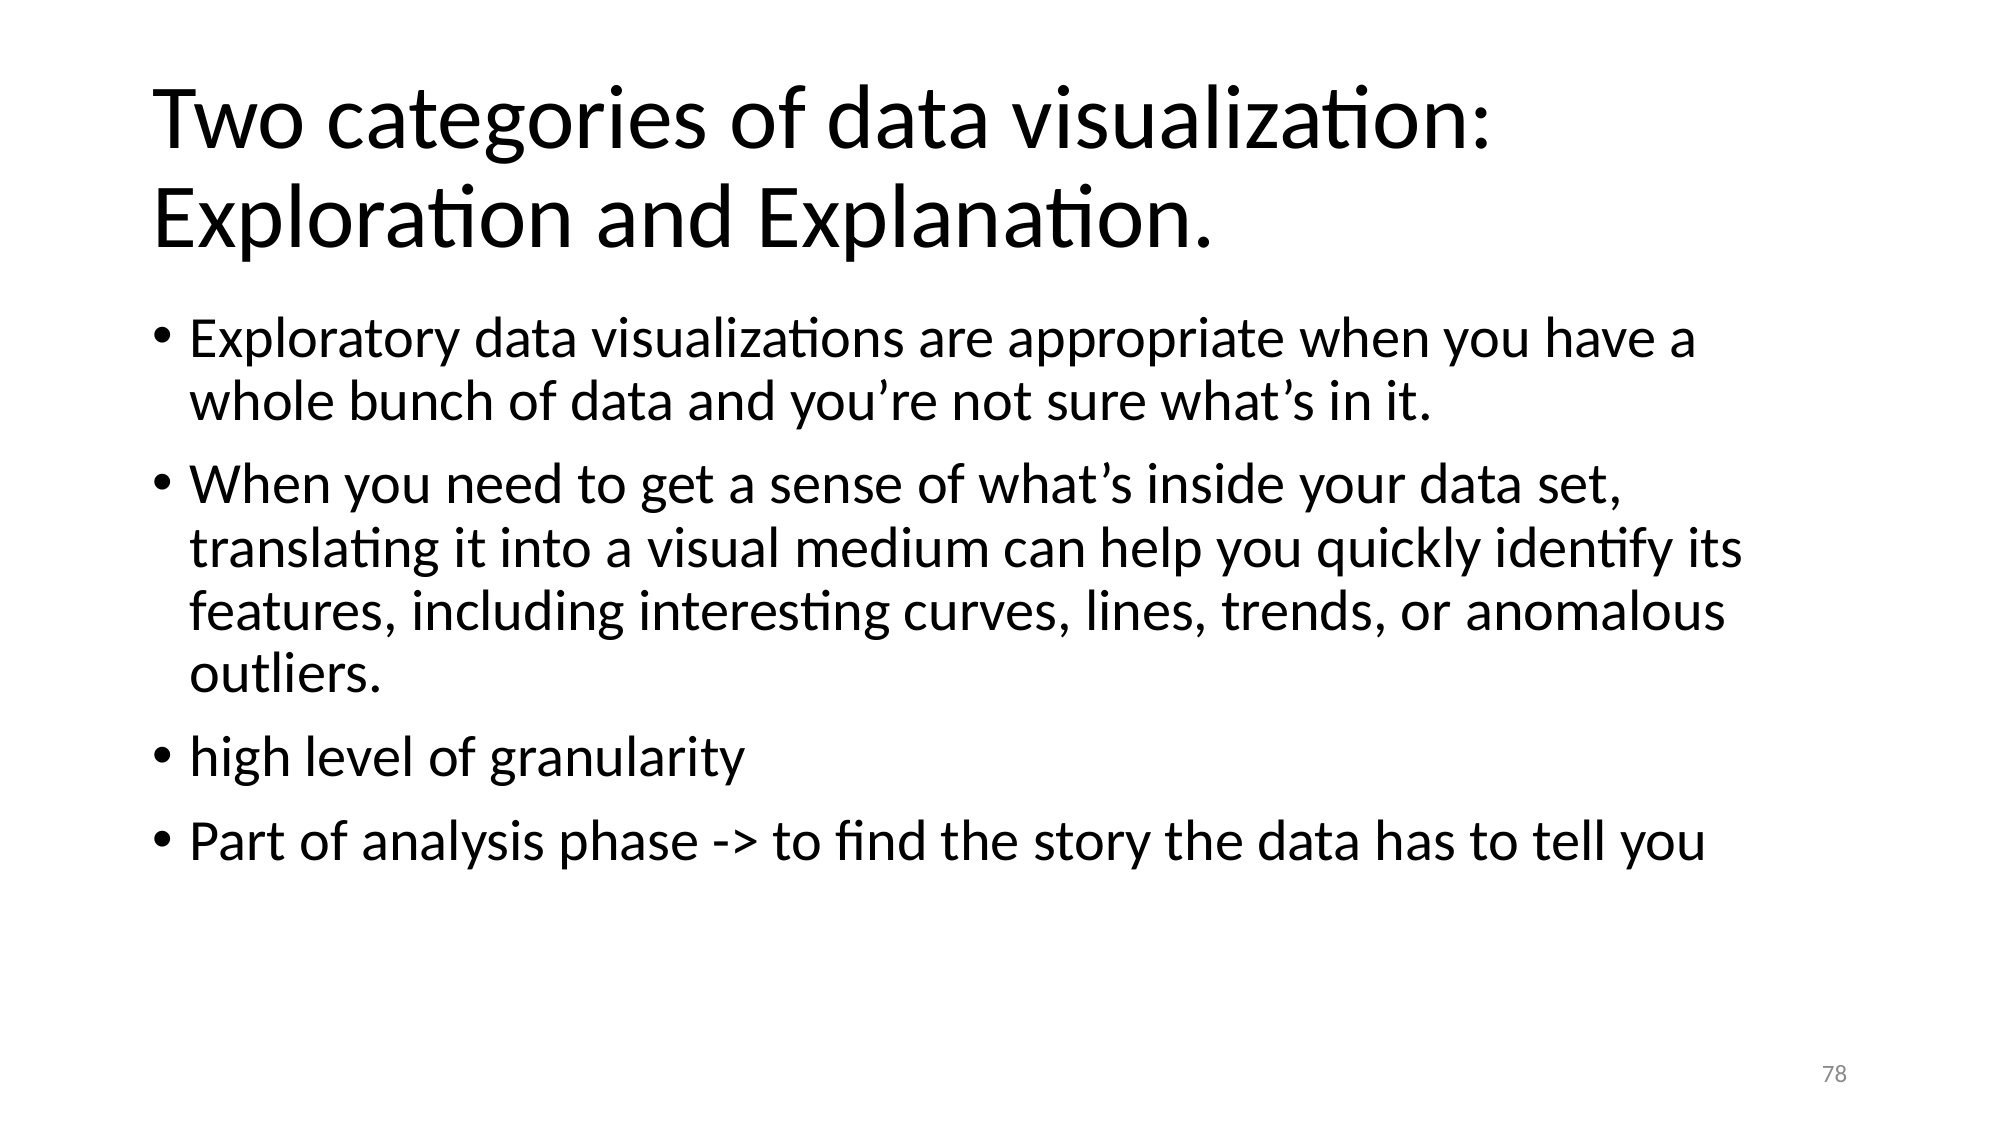

# Two categories of data visualization: Exploration and Explanation.
Exploratory data visualizations are appropriate when you have a whole bunch of data and you’re not sure what’s in it.
When you need to get a sense of what’s inside your data set, translating it into a visual medium can help you quickly identify its features, including interesting curves, lines, trends, or anomalous outliers.
high level of granularity
Part of analysis phase -> to find the story the data has to tell you
78